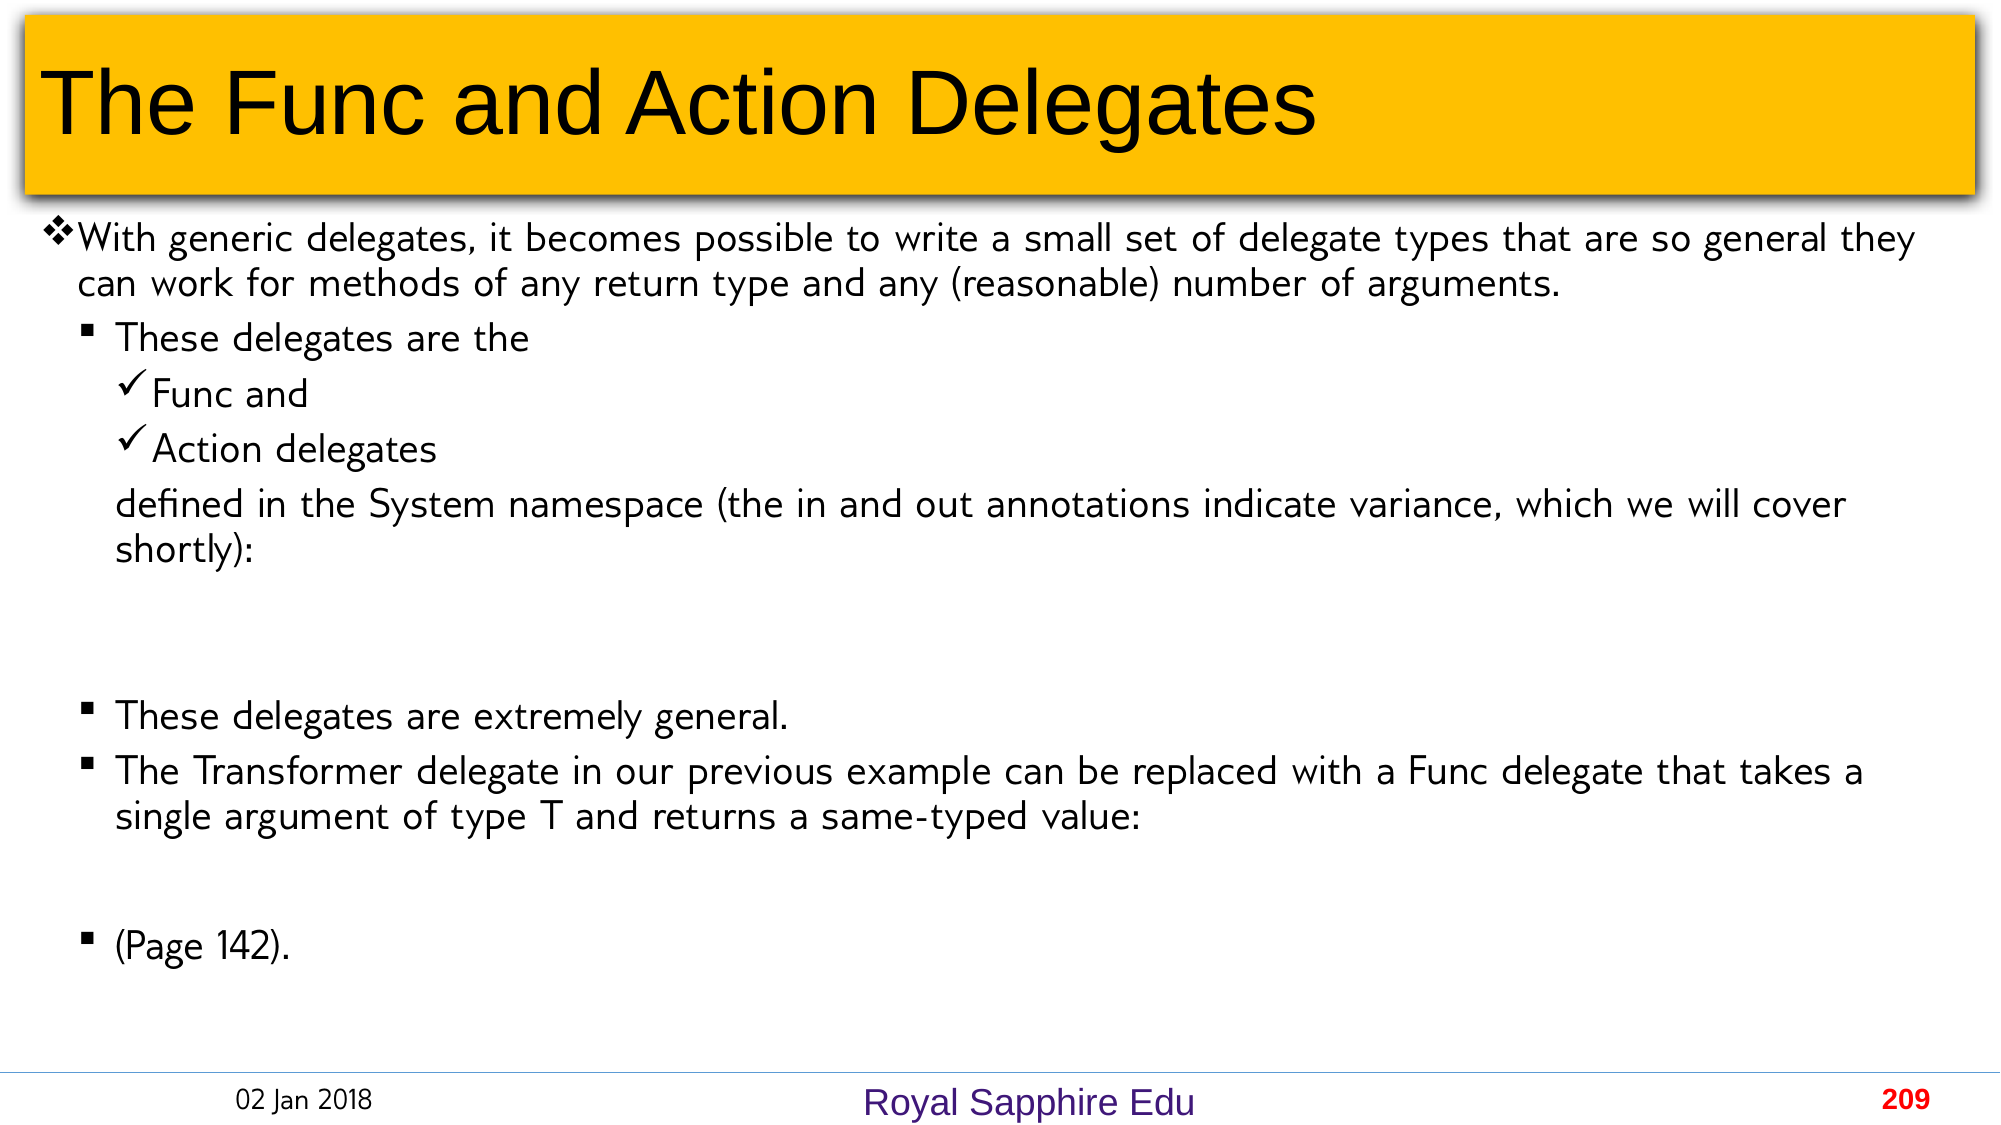

# The Func and Action Delegates
With generic delegates, it becomes possible to write a small set of delegate types that are so general they can work for methods of any return type and any (reasonable) number of arguments.
These delegates are the
Func and
Action delegates
defined in the System namespace (the in and out annotations indicate variance, which we will cover shortly):

These delegates are extremely general.
The Transformer delegate in our previous example can be replaced with a Func delegate that takes a single argument of type T and returns a same-typed value:

(Page 142).
02 Jan 2018
209